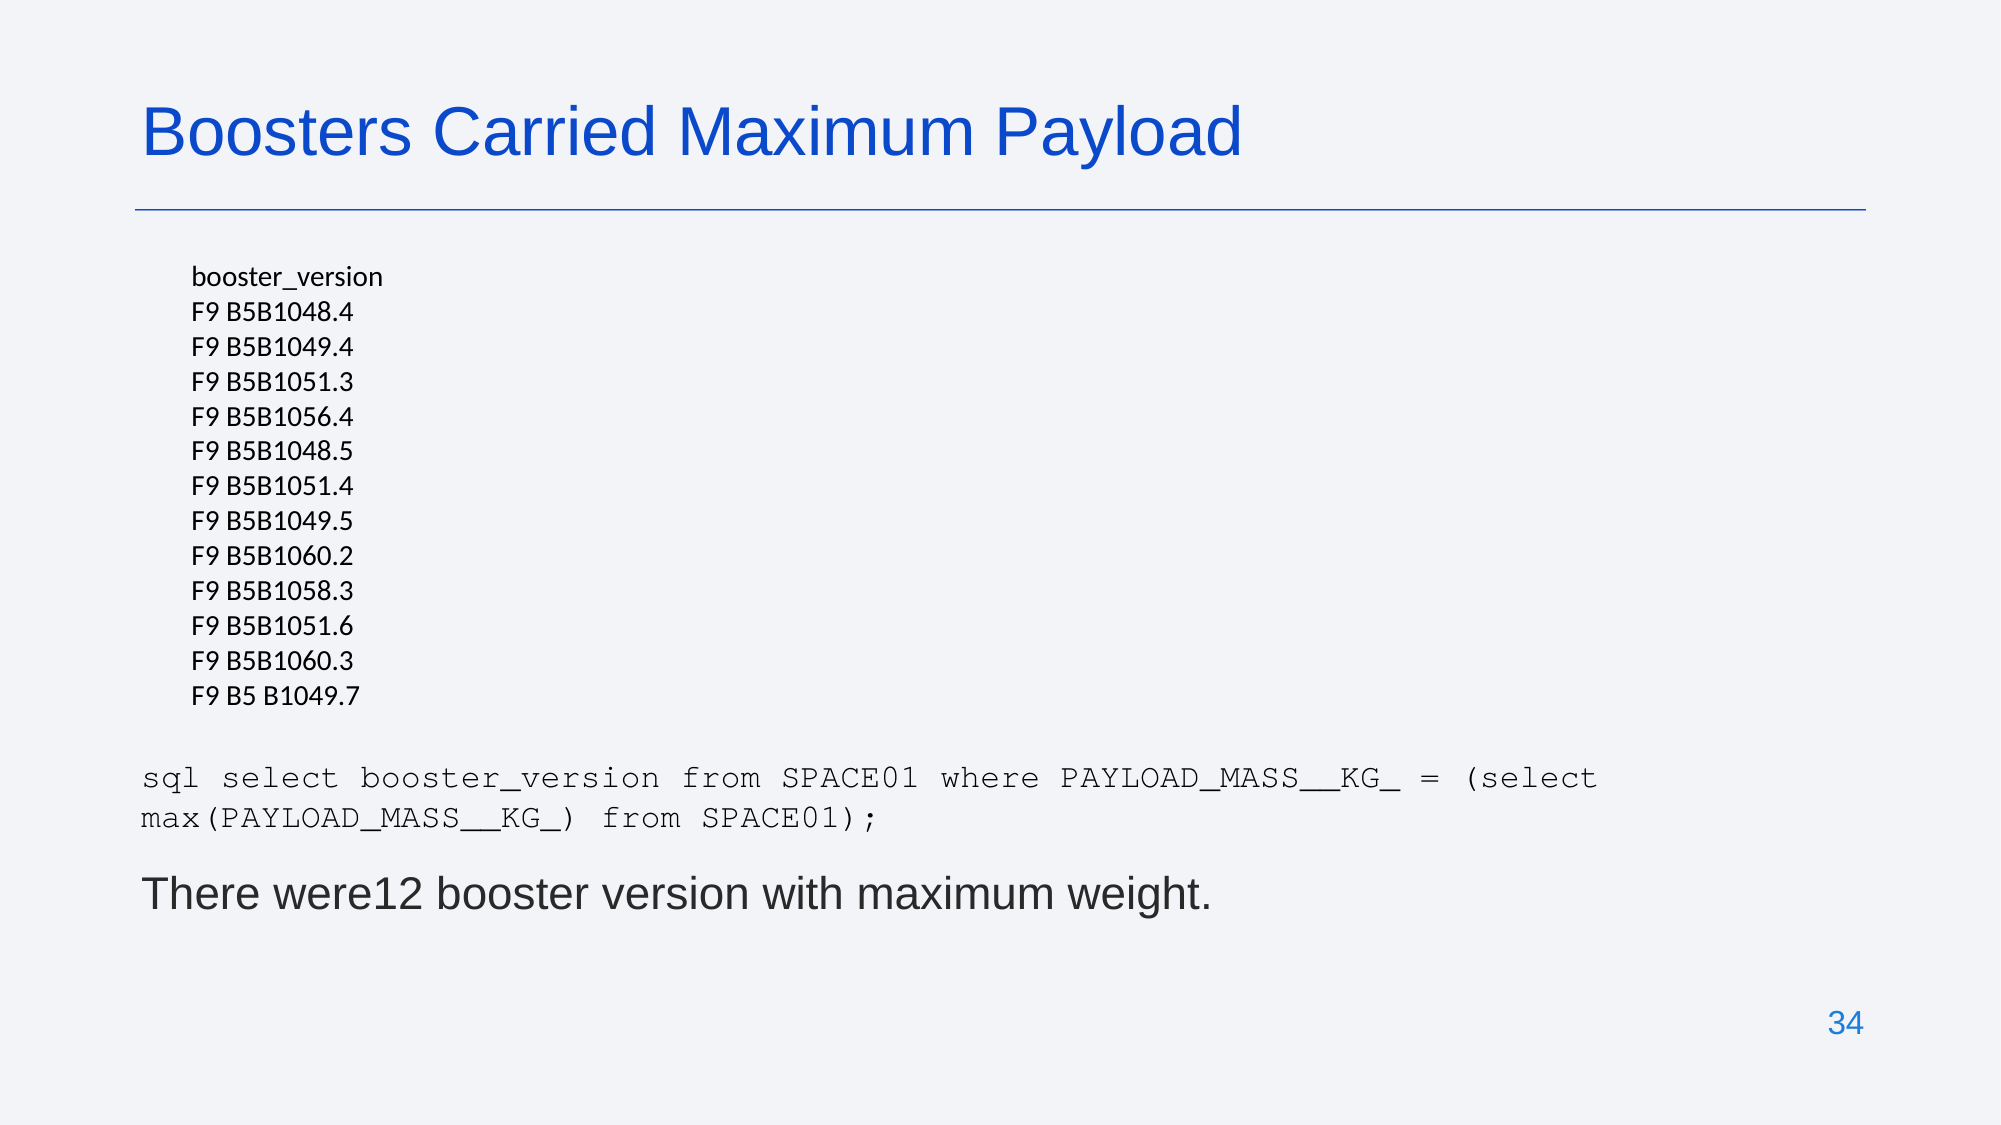

Boosters Carried Maximum Payload
booster_version
F9 B5B1048.4
F9 B5B1049.4
F9 B5B1051.3
F9 B5B1056.4
F9 B5B1048.5
F9 B5B1051.4
F9 B5B1049.5
F9 B5B1060.2
F9 B5B1058.3
F9 B5B1051.6
F9 B5B1060.3
F9 B5 B1049.7
sql select booster_version from SPACE01 where PAYLOAD_MASS__KG_ = (select max(PAYLOAD_MASS__KG_) from SPACE01);
There were12 booster version with maximum weight.
34